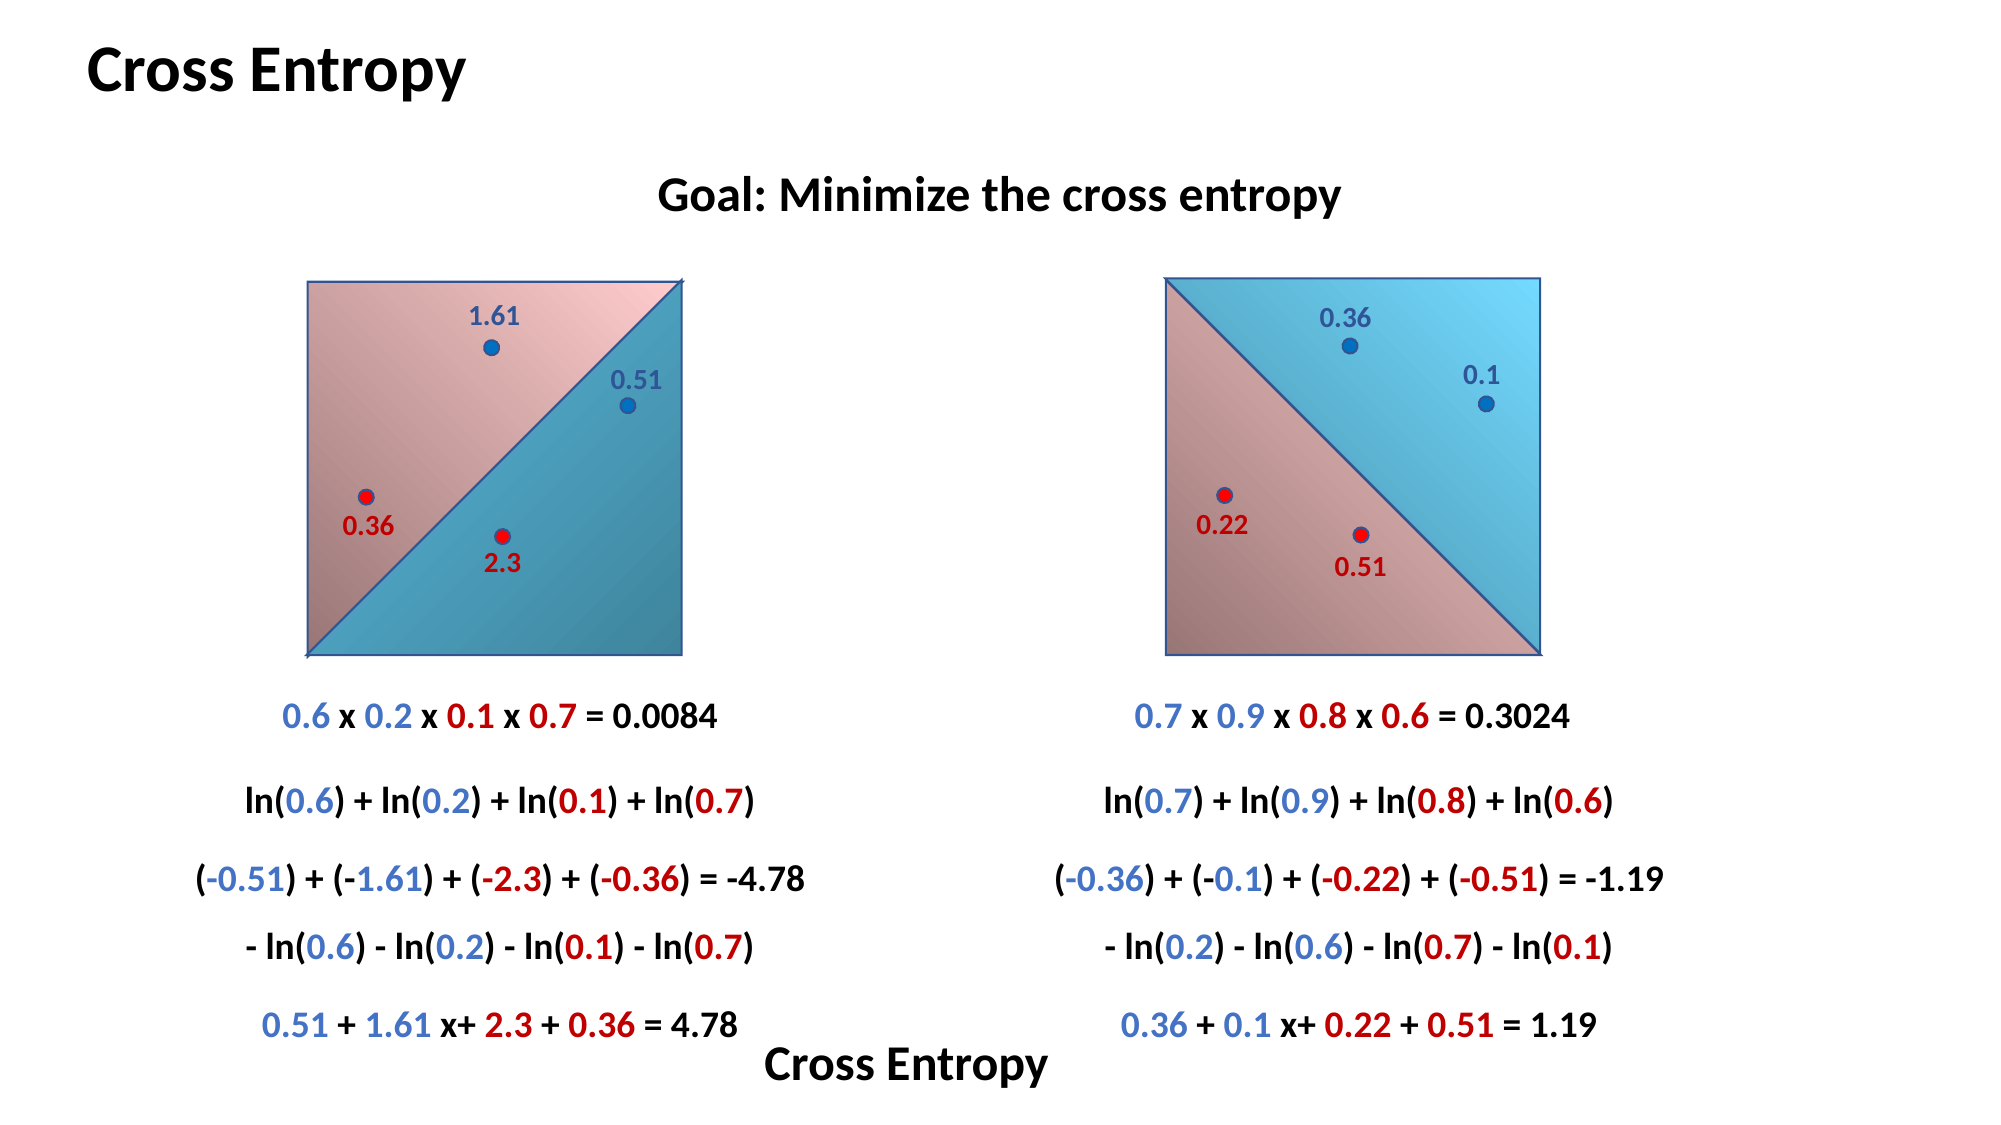

Cross Entropy
Goal: Minimize the cross entropy

1.61
0.36

0.1
0.51

0.22
0.36

2.3
0.51
0.6 x 0.2 x 0.1 x 0.7 = 0.0084
0.7 x 0.9 x 0.8 x 0.6 = 0.3024
ln(0.6) + ln(0.2) + ln(0.1) + ln(0.7)
ln(0.7) + ln(0.9) + ln(0.8) + ln(0.6)
(-0.51) + (-1.61) + (-2.3) + (-0.36) = -4.78
(-0.36) + (-0.1) + (-0.22) + (-0.51) = -1.19
- ln(0.6) - ln(0.2) - ln(0.1) - ln(0.7)
- ln(0.2) - ln(0.6) - ln(0.7) - ln(0.1)
0.51 + 1.61 x+ 2.3 + 0.36 = 4.78
0.36 + 0.1 x+ 0.22 + 0.51 = 1.19
Cross Entropy